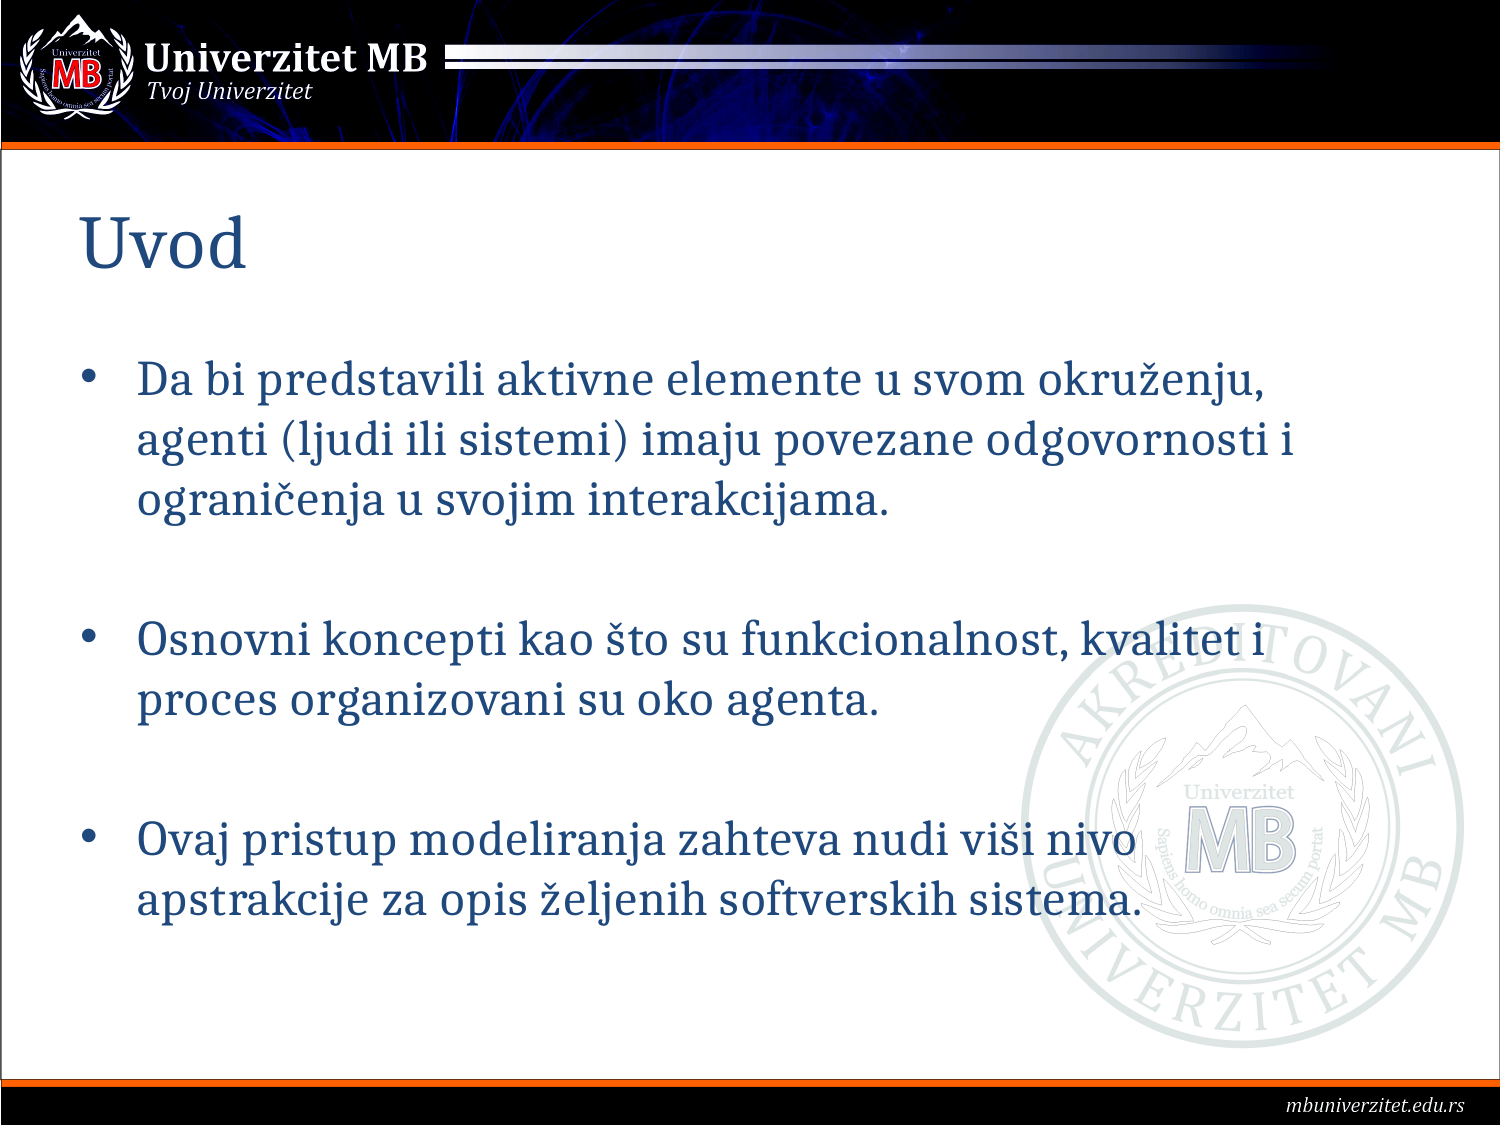

# Uvod
Da bi predstavili aktivne elemente u svom okruženju, agenti (ljudi ili sistemi) imaju povezane odgovornosti i ograničenja u svojim interakcijama.

Osnovni koncepti kao što su funkcionalnost, kvalitet i proces organizovani su oko agenta.

Ovaj pristup modeliranja zahteva nudi viši nivo apstrakcije za opis željenih softverskih sistema.